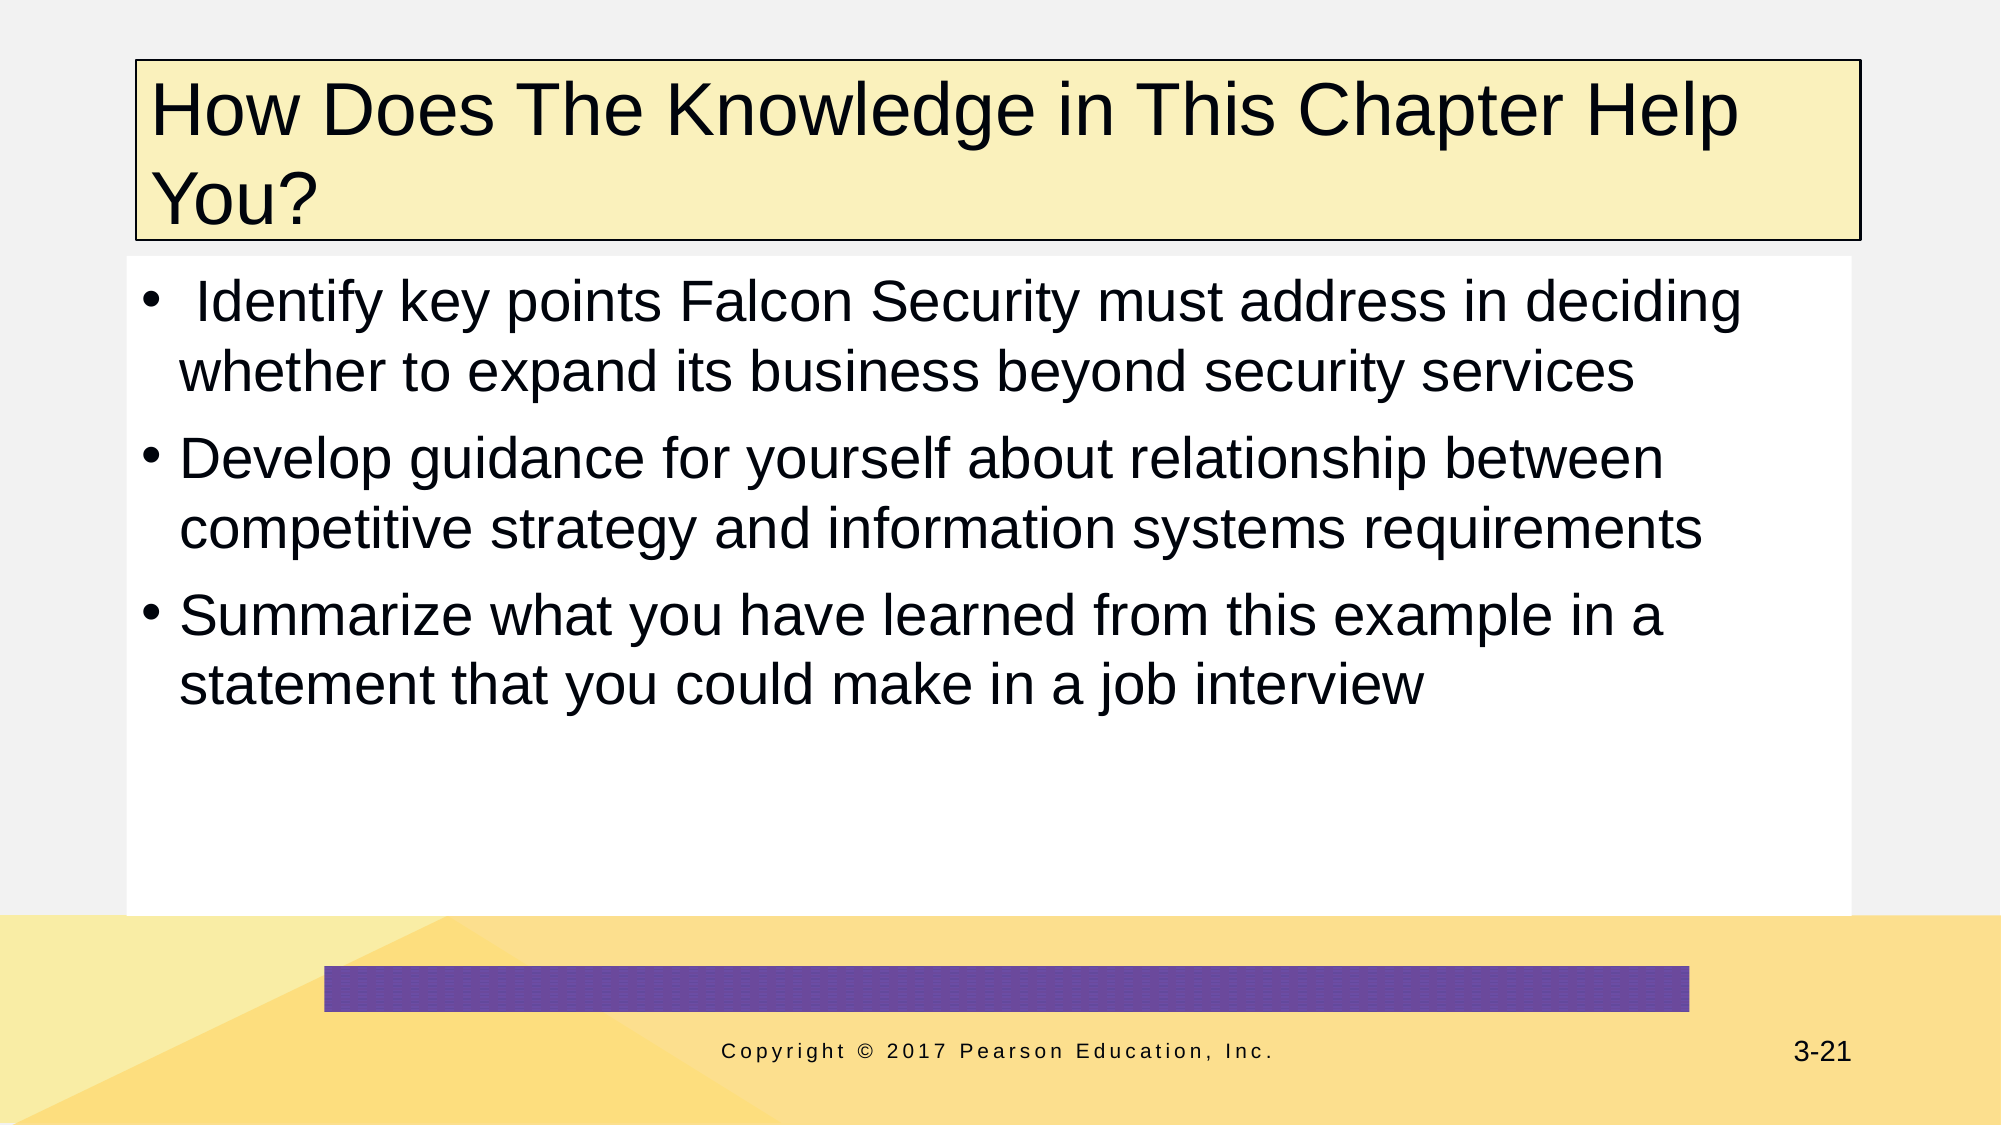

# How Does The Knowledge in This Chapter Help You?
 Identify key points Falcon Security must address in deciding whether to expand its business beyond security services
Develop guidance for yourself about relationship between competitive strategy and information systems requirements
Summarize what you have learned from this example in a statement that you could make in a job interview

Copyright © 2017 Pearson Education, Inc.